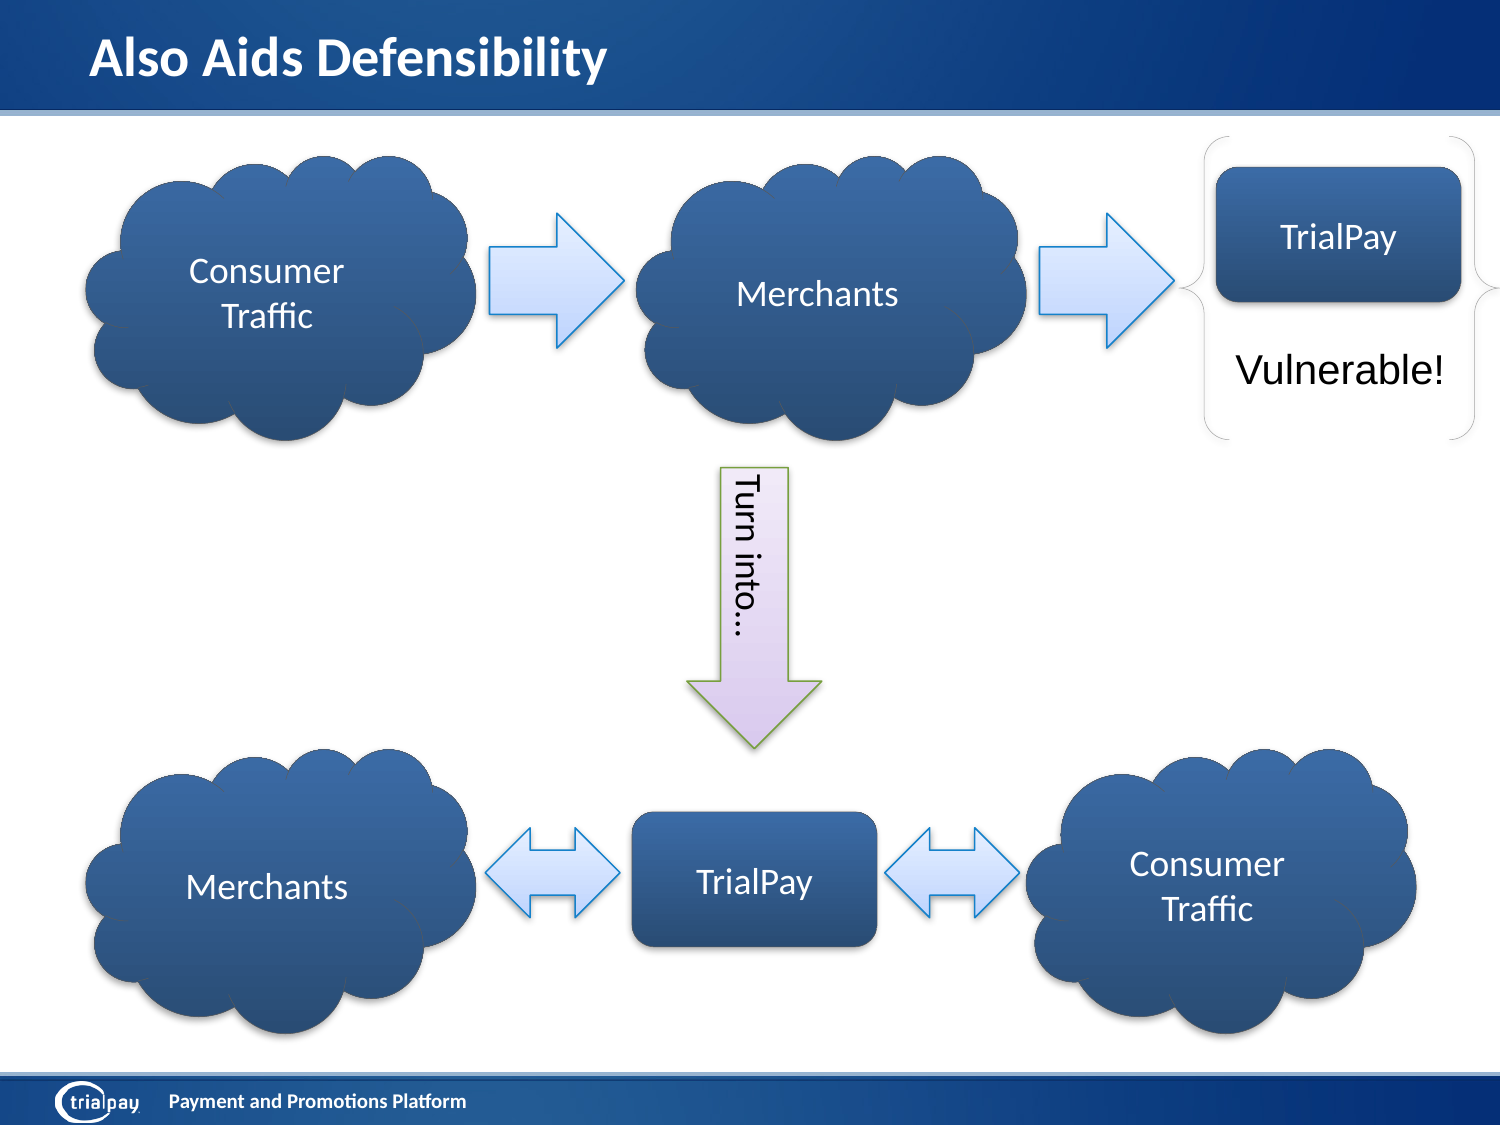

Also Aids Defensibility

Consumer Traffic
Merchants
TrialPay

Vulnerable!
Turn into…
Merchants
Consumer Traffic
TrialPay